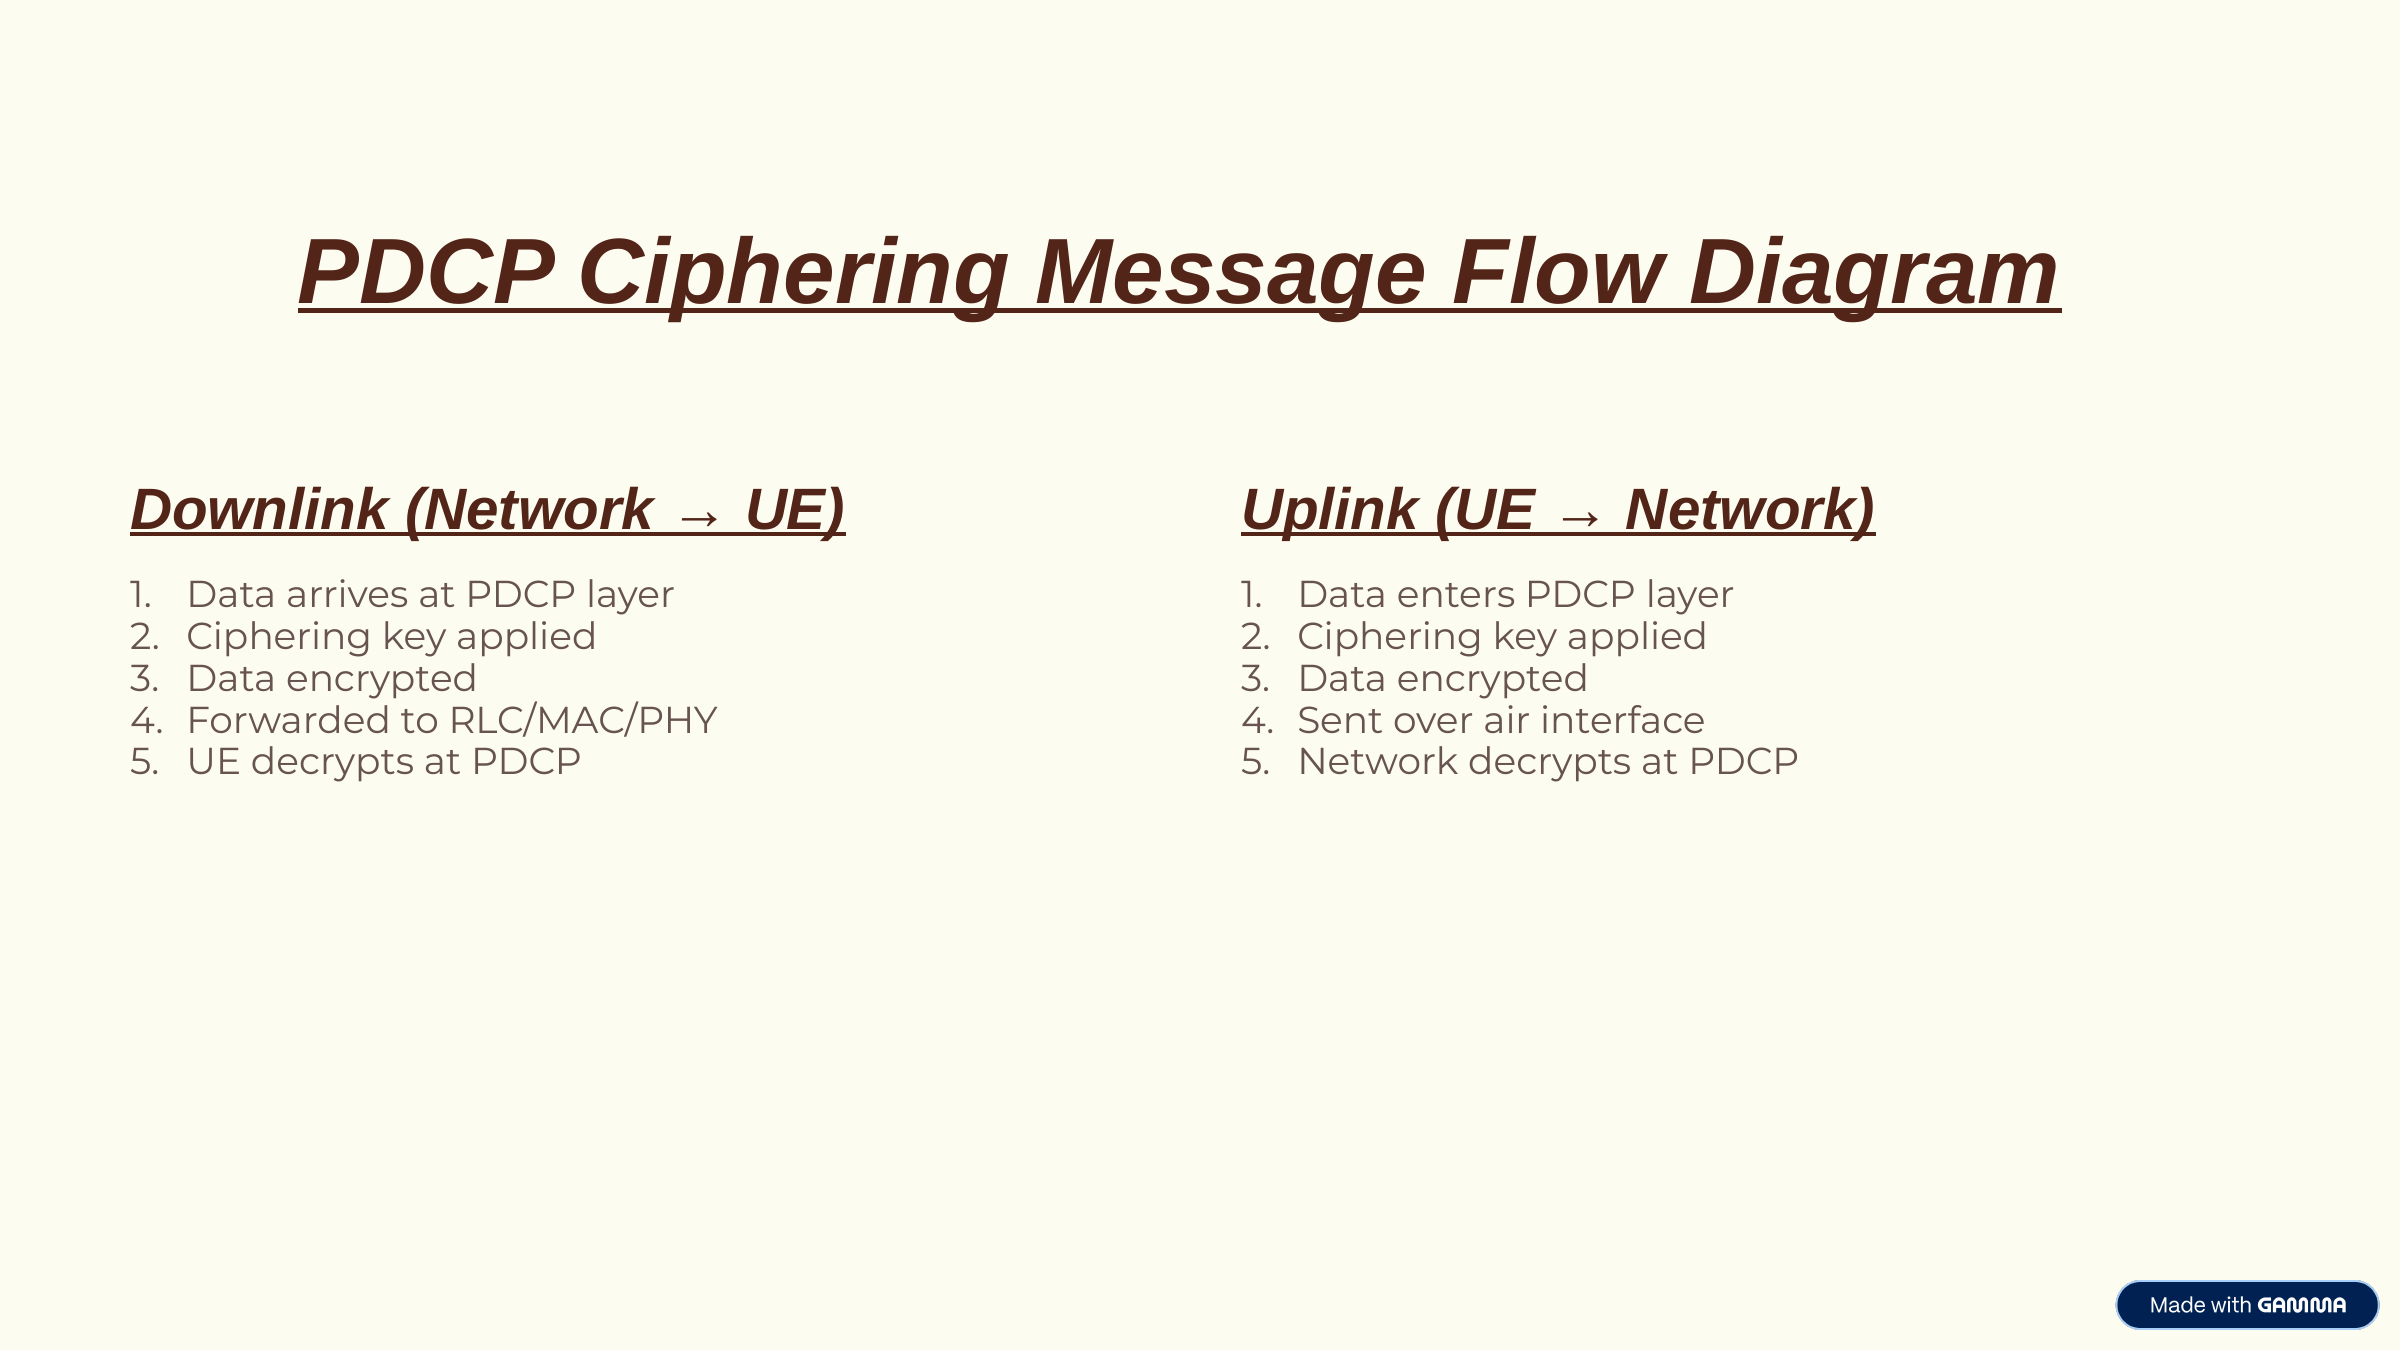

PDCP Ciphering Message Flow Diagram
Downlink (Network → UE)
Uplink (UE → Network)
Data arrives at PDCP layer
Ciphering key applied
Data encrypted
Forwarded to RLC/MAC/PHY
UE decrypts at PDCP
Data enters PDCP layer
Ciphering key applied
Data encrypted
Sent over air interface
Network decrypts at PDCP